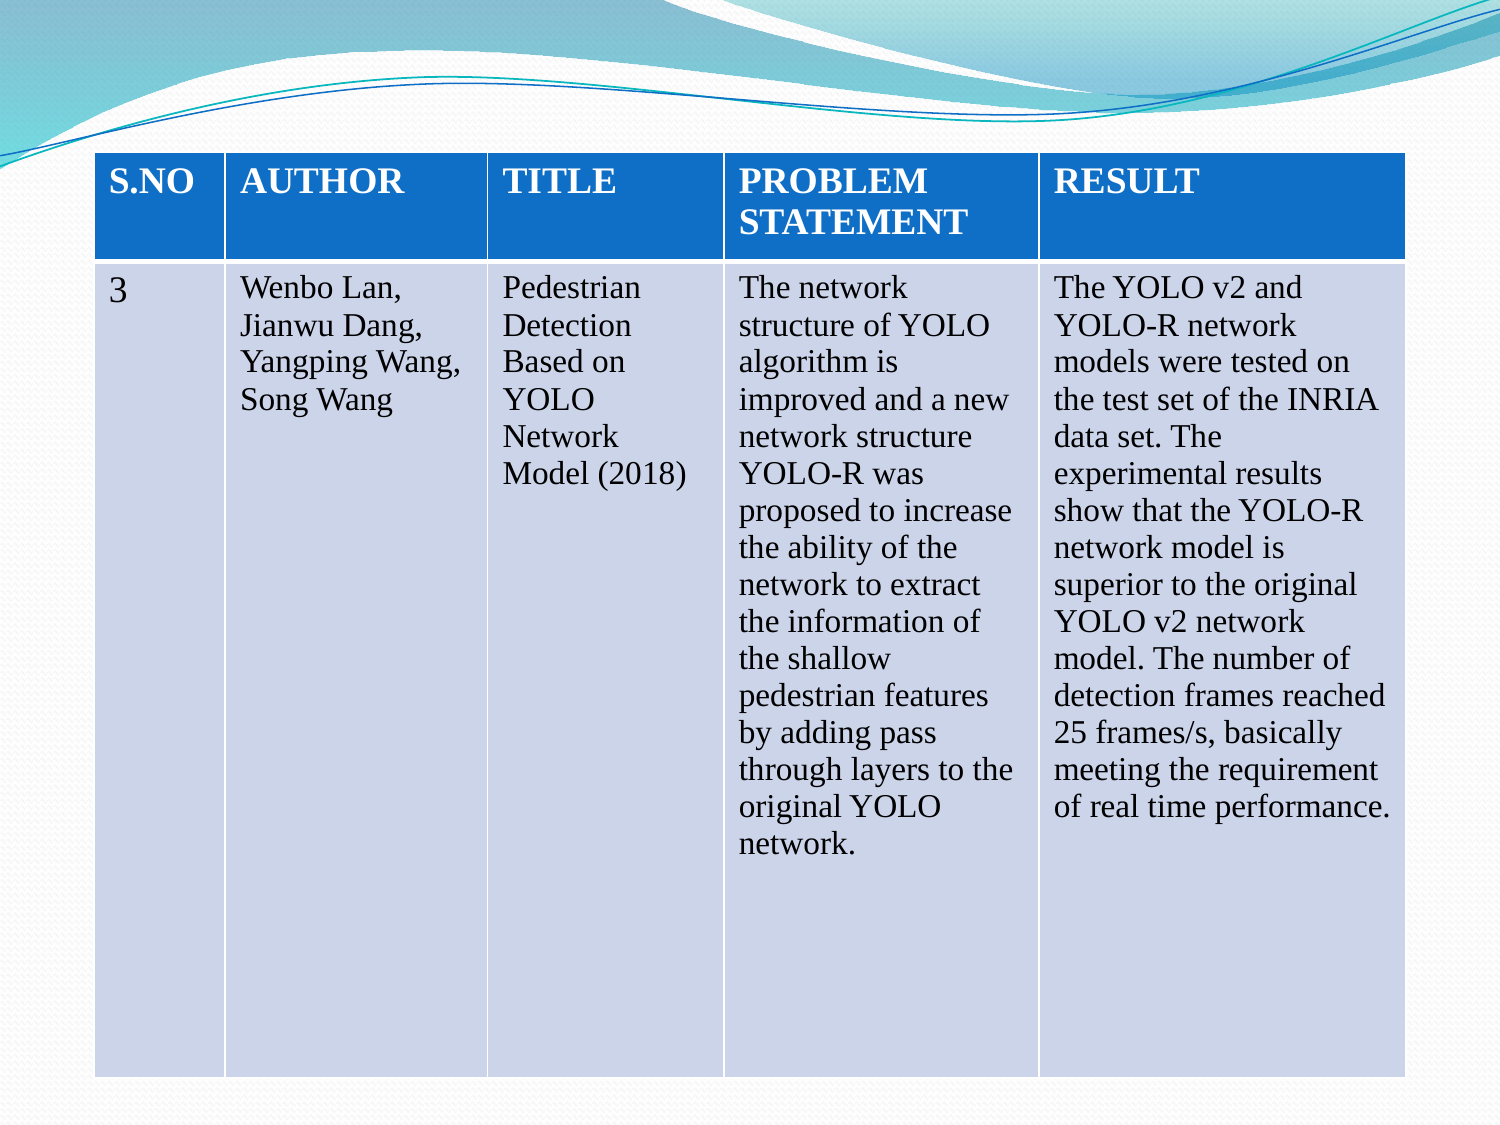

| S.NO | AUTHOR | TITLE | PROBLEM STATEMENT | RESULT |
| --- | --- | --- | --- | --- |
| 3 | Wenbo Lan, Jianwu Dang, Yangping Wang, Song Wang | Pedestrian Detection Based on YOLO Network Model (2018) | The network structure of YOLO algorithm is improved and a new network structure YOLO-R was proposed to increase the ability of the network to extract the information of the shallow pedestrian features by adding pass through layers to the original YOLO network. | The YOLO v2 and YOLO-R network models were tested on the test set of the INRIA data set. The experimental results show that the YOLO-R network model is superior to the original YOLO v2 network model. The number of detection frames reached 25 frames/s, basically meeting the requirement of real time performance. |